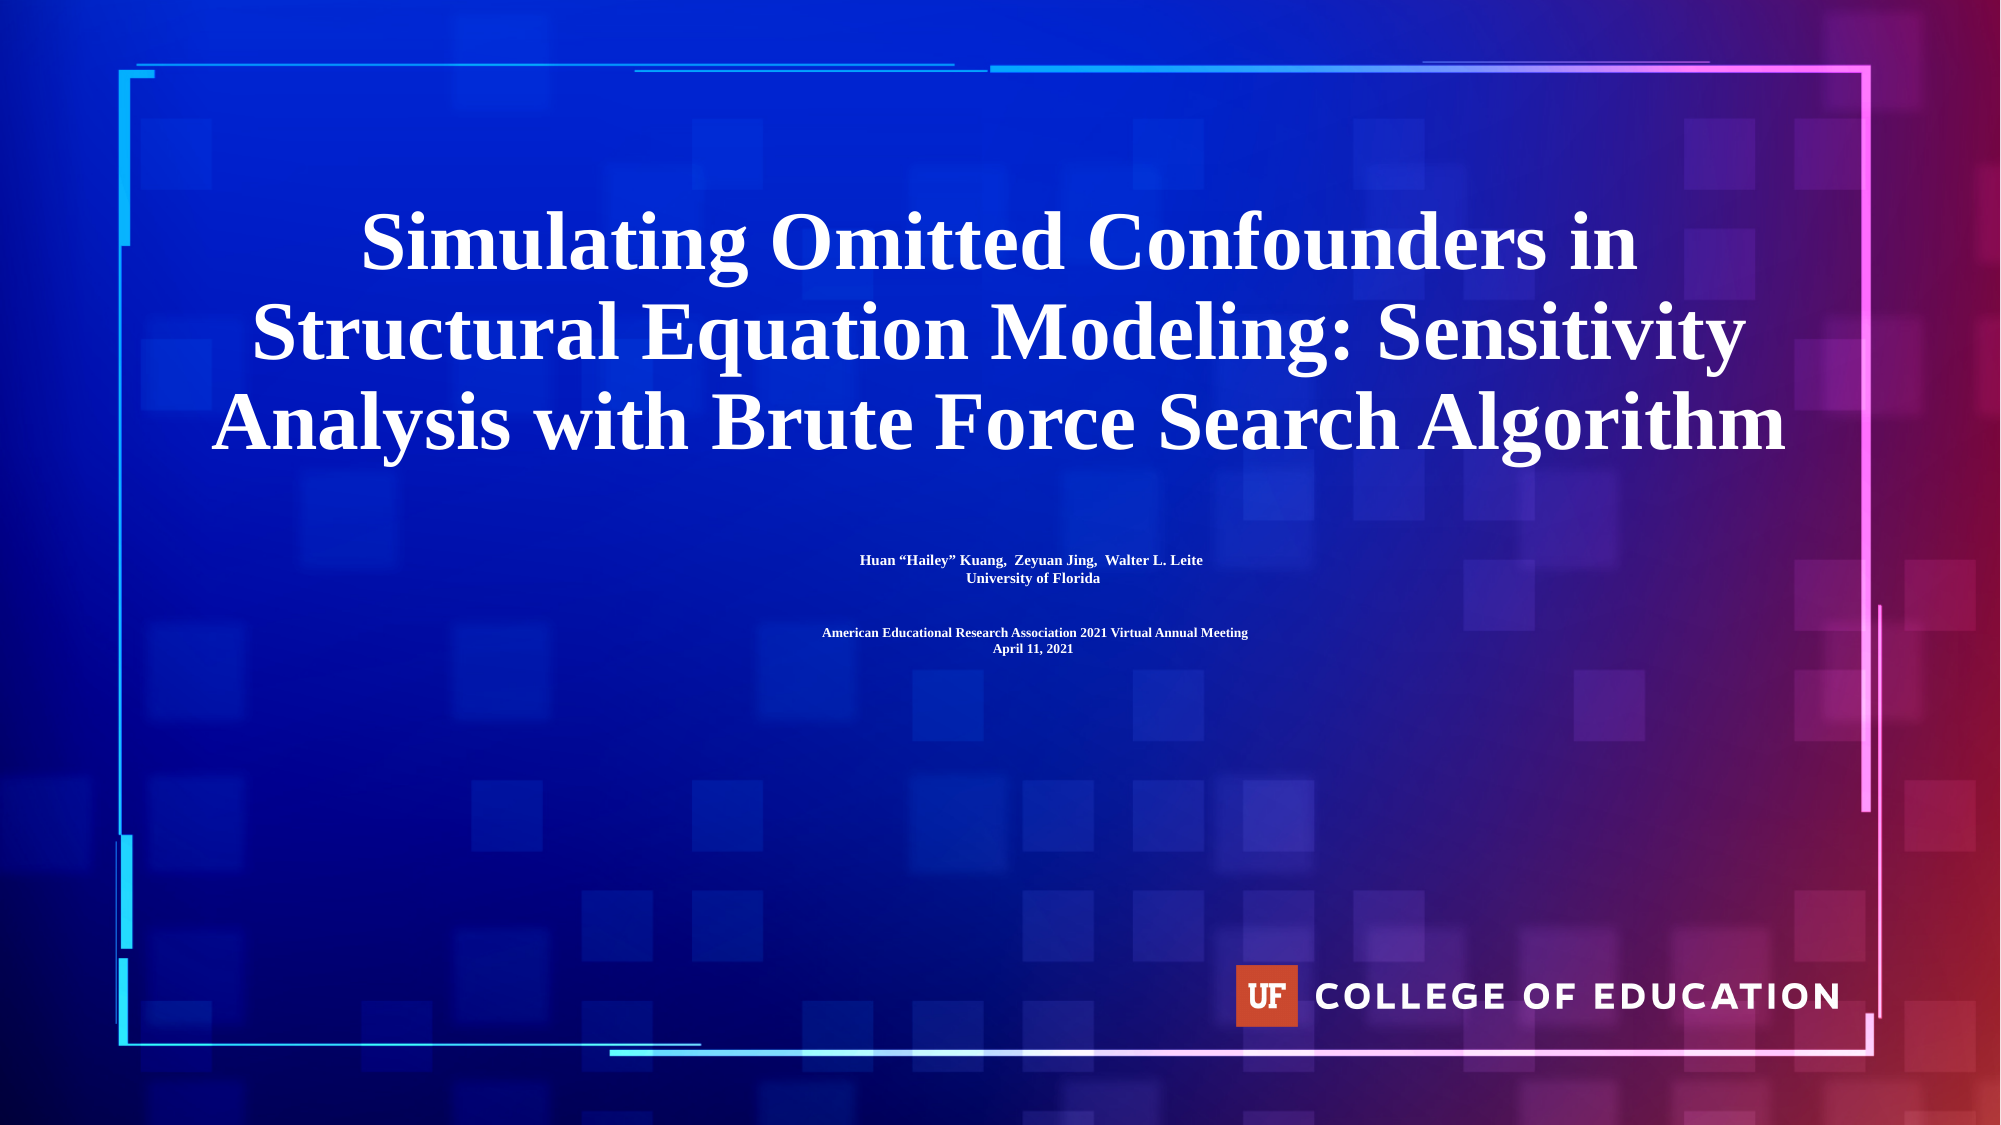

# Simulating Omitted Confounders in Structural Equation Modeling: Sensitivity Analysis with Brute Force Search Algorithm
Huan “Hailey” Kuang,  Zeyuan Jing,  Walter L. Leite
University of Florida

 American Educational Research Association 2021 Virtual Annual Meeting
April 11, 2021